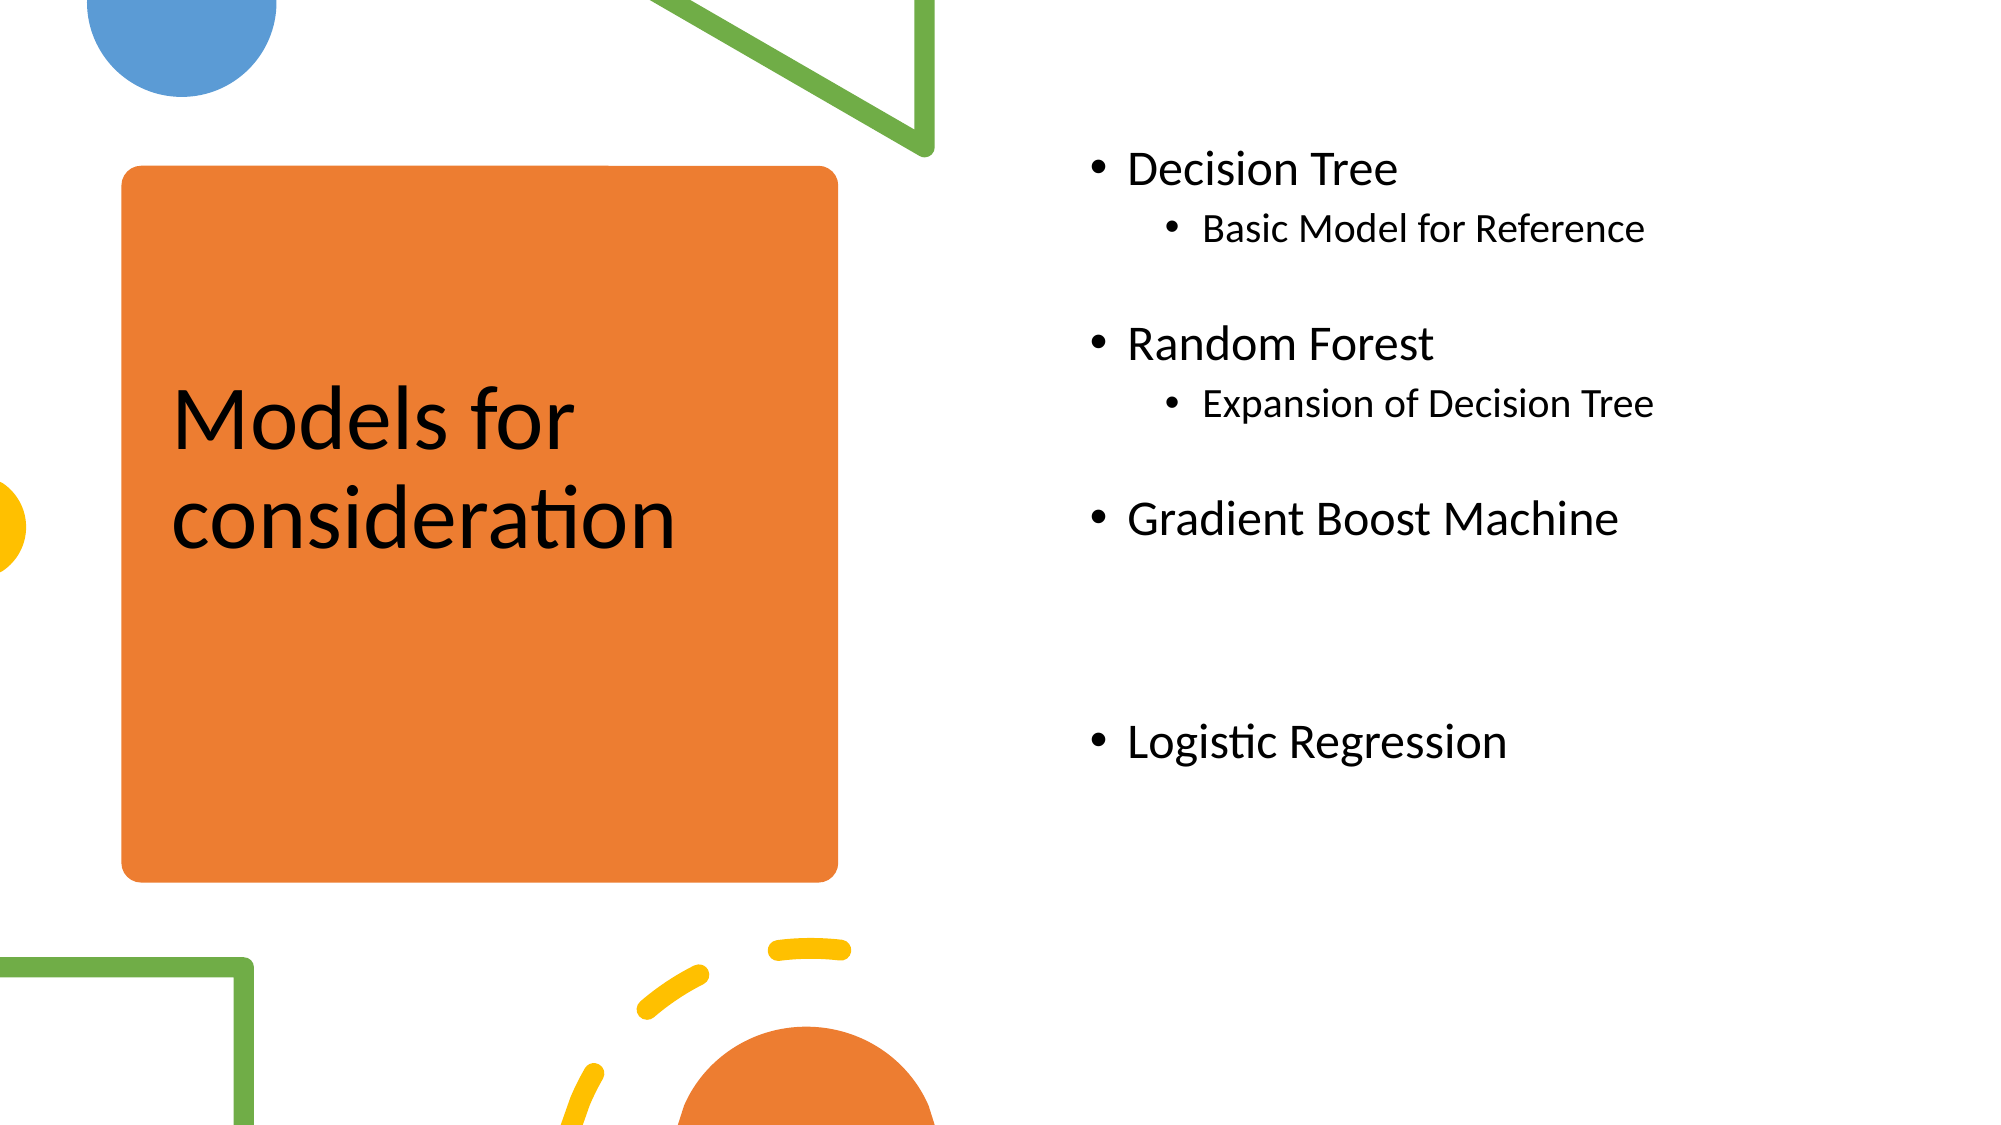

Decision Tree
Basic Model for Reference

Random Forest
Expansion of Decision Tree

Gradient Boost Machine

Logistic Regression

# Models for consideration